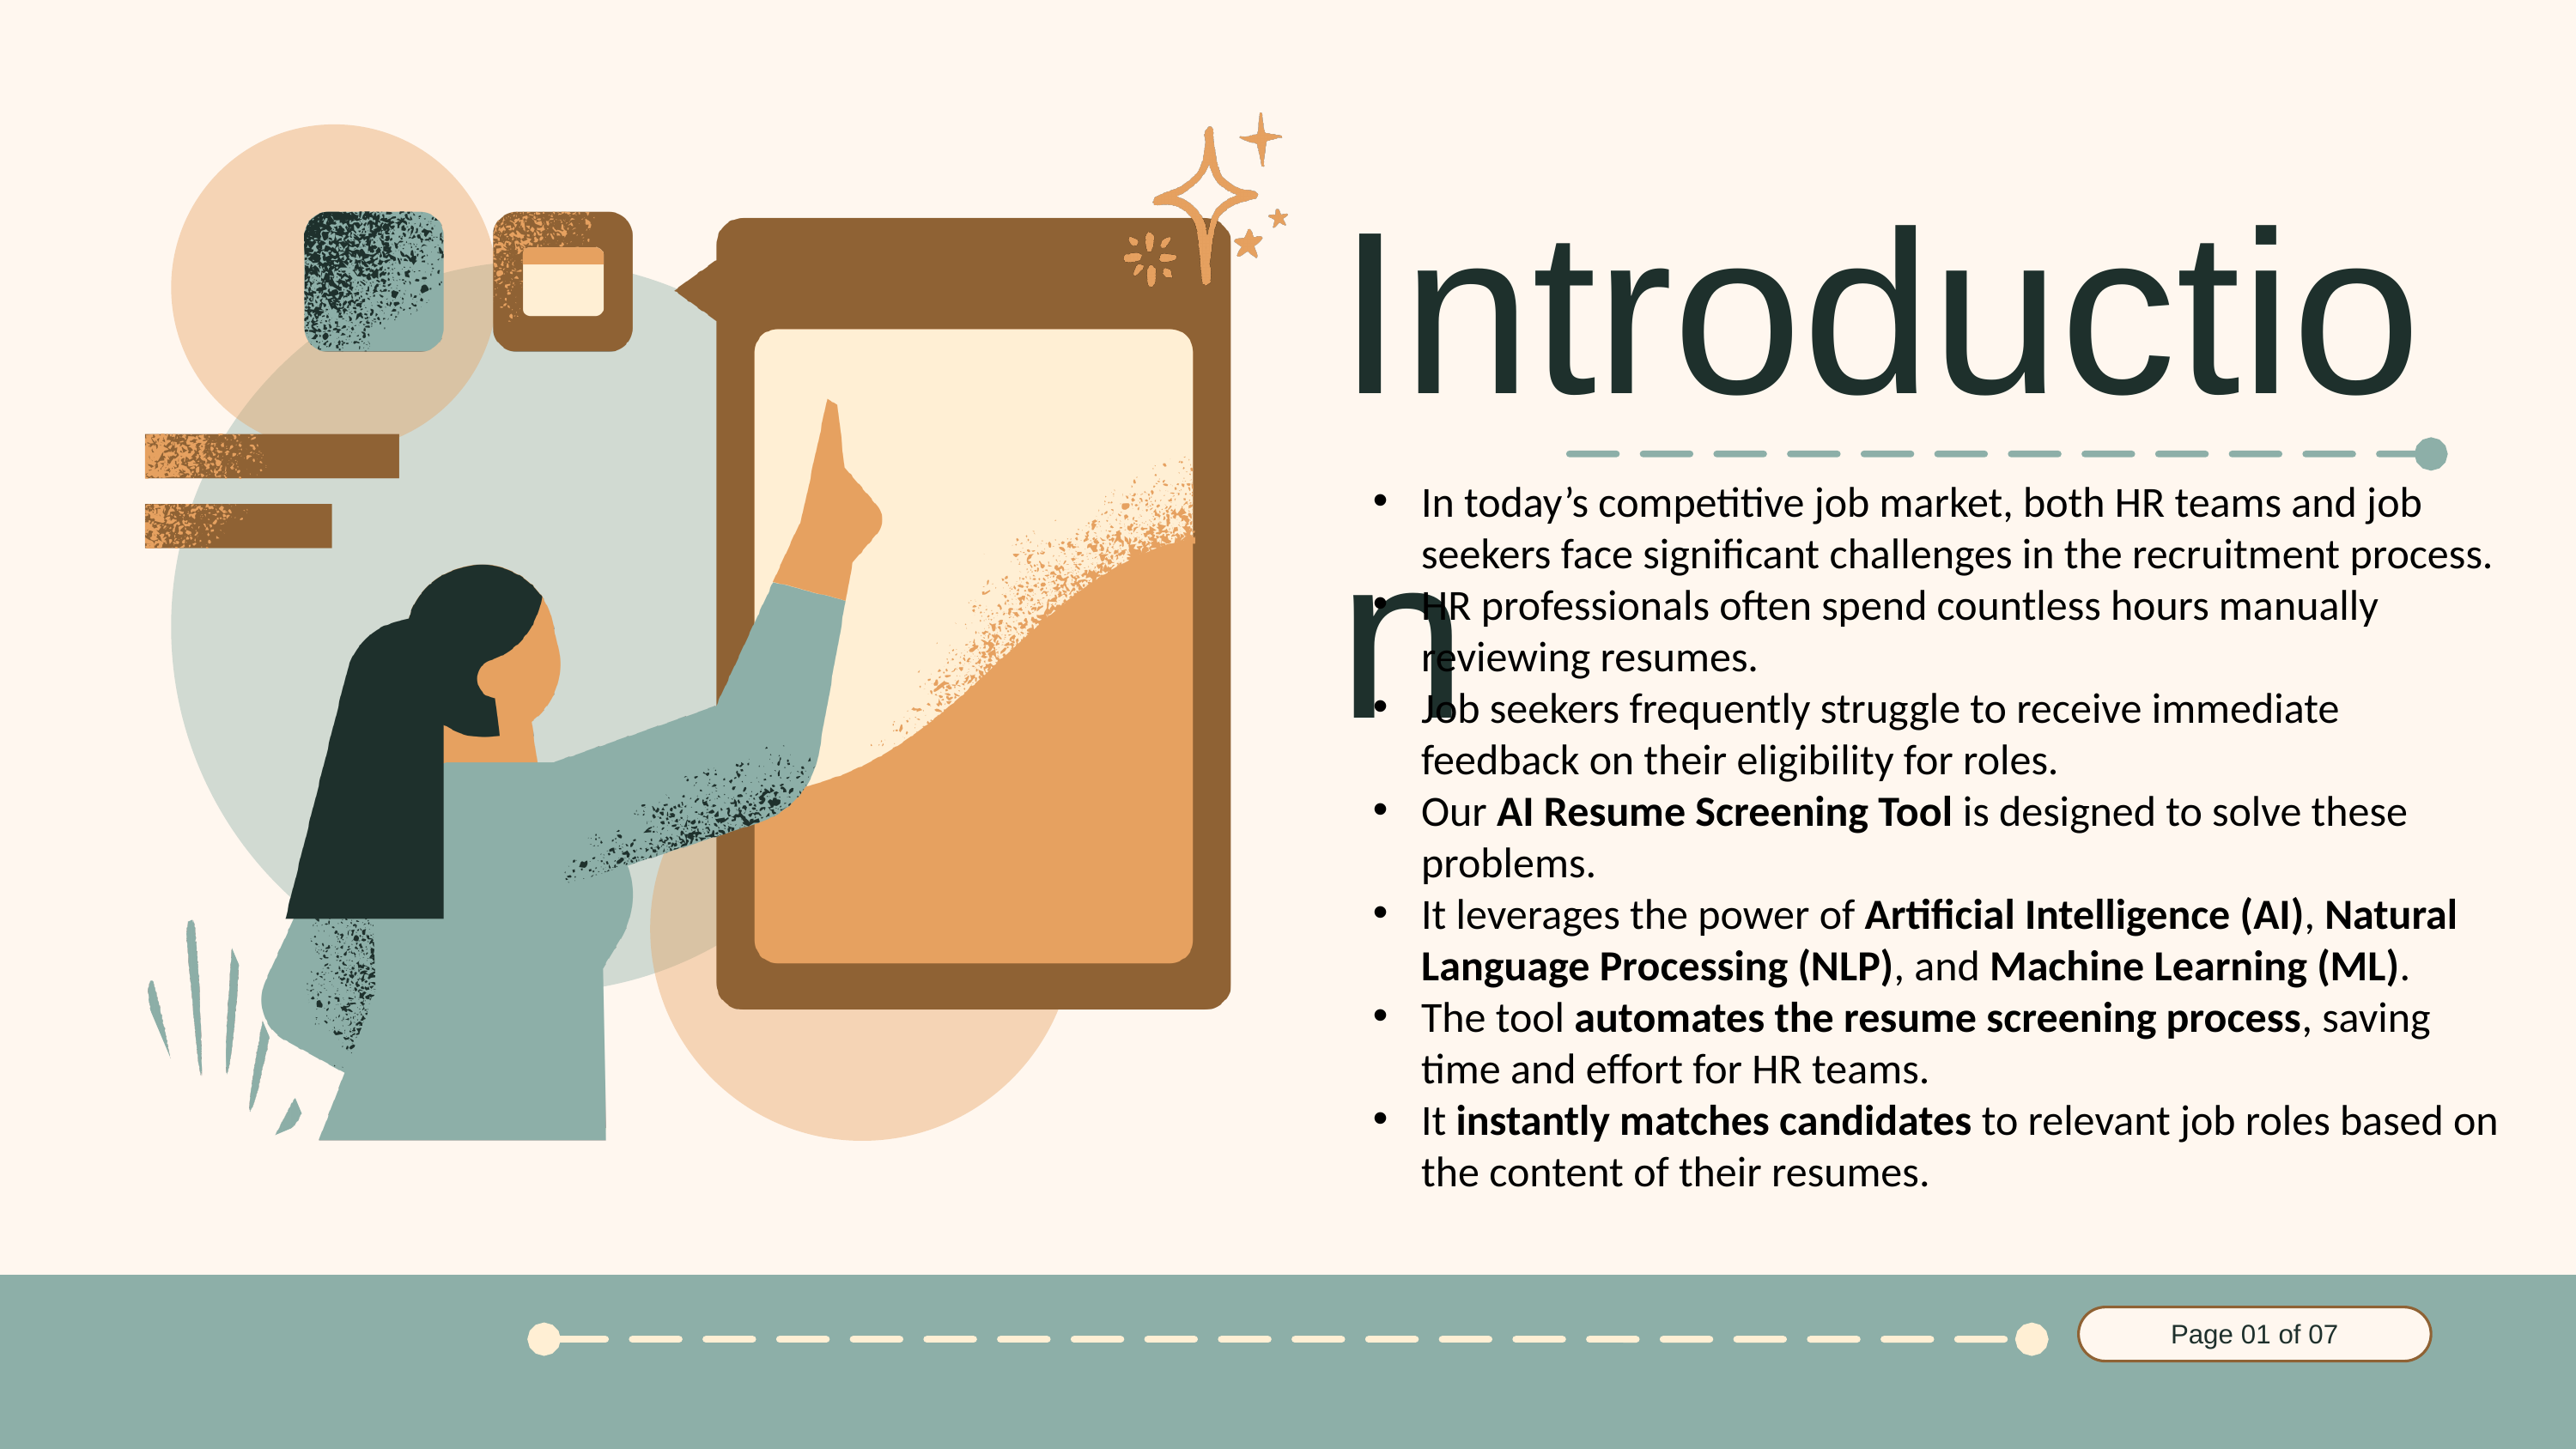

Introduction

In today’s competitive job market, both HR teams and job seekers face significant challenges in the recruitment process.
HR professionals often spend countless hours manually reviewing resumes.
Job seekers frequently struggle to receive immediate feedback on their eligibility for roles.
Our AI Resume Screening Tool is designed to solve these problems.
It leverages the power of Artificial Intelligence (AI), Natural Language Processing (NLP), and Machine Learning (ML).
The tool automates the resume screening process, saving time and effort for HR teams.
It instantly matches candidates to relevant job roles based on the content of their resumes.

Page 01 of 07